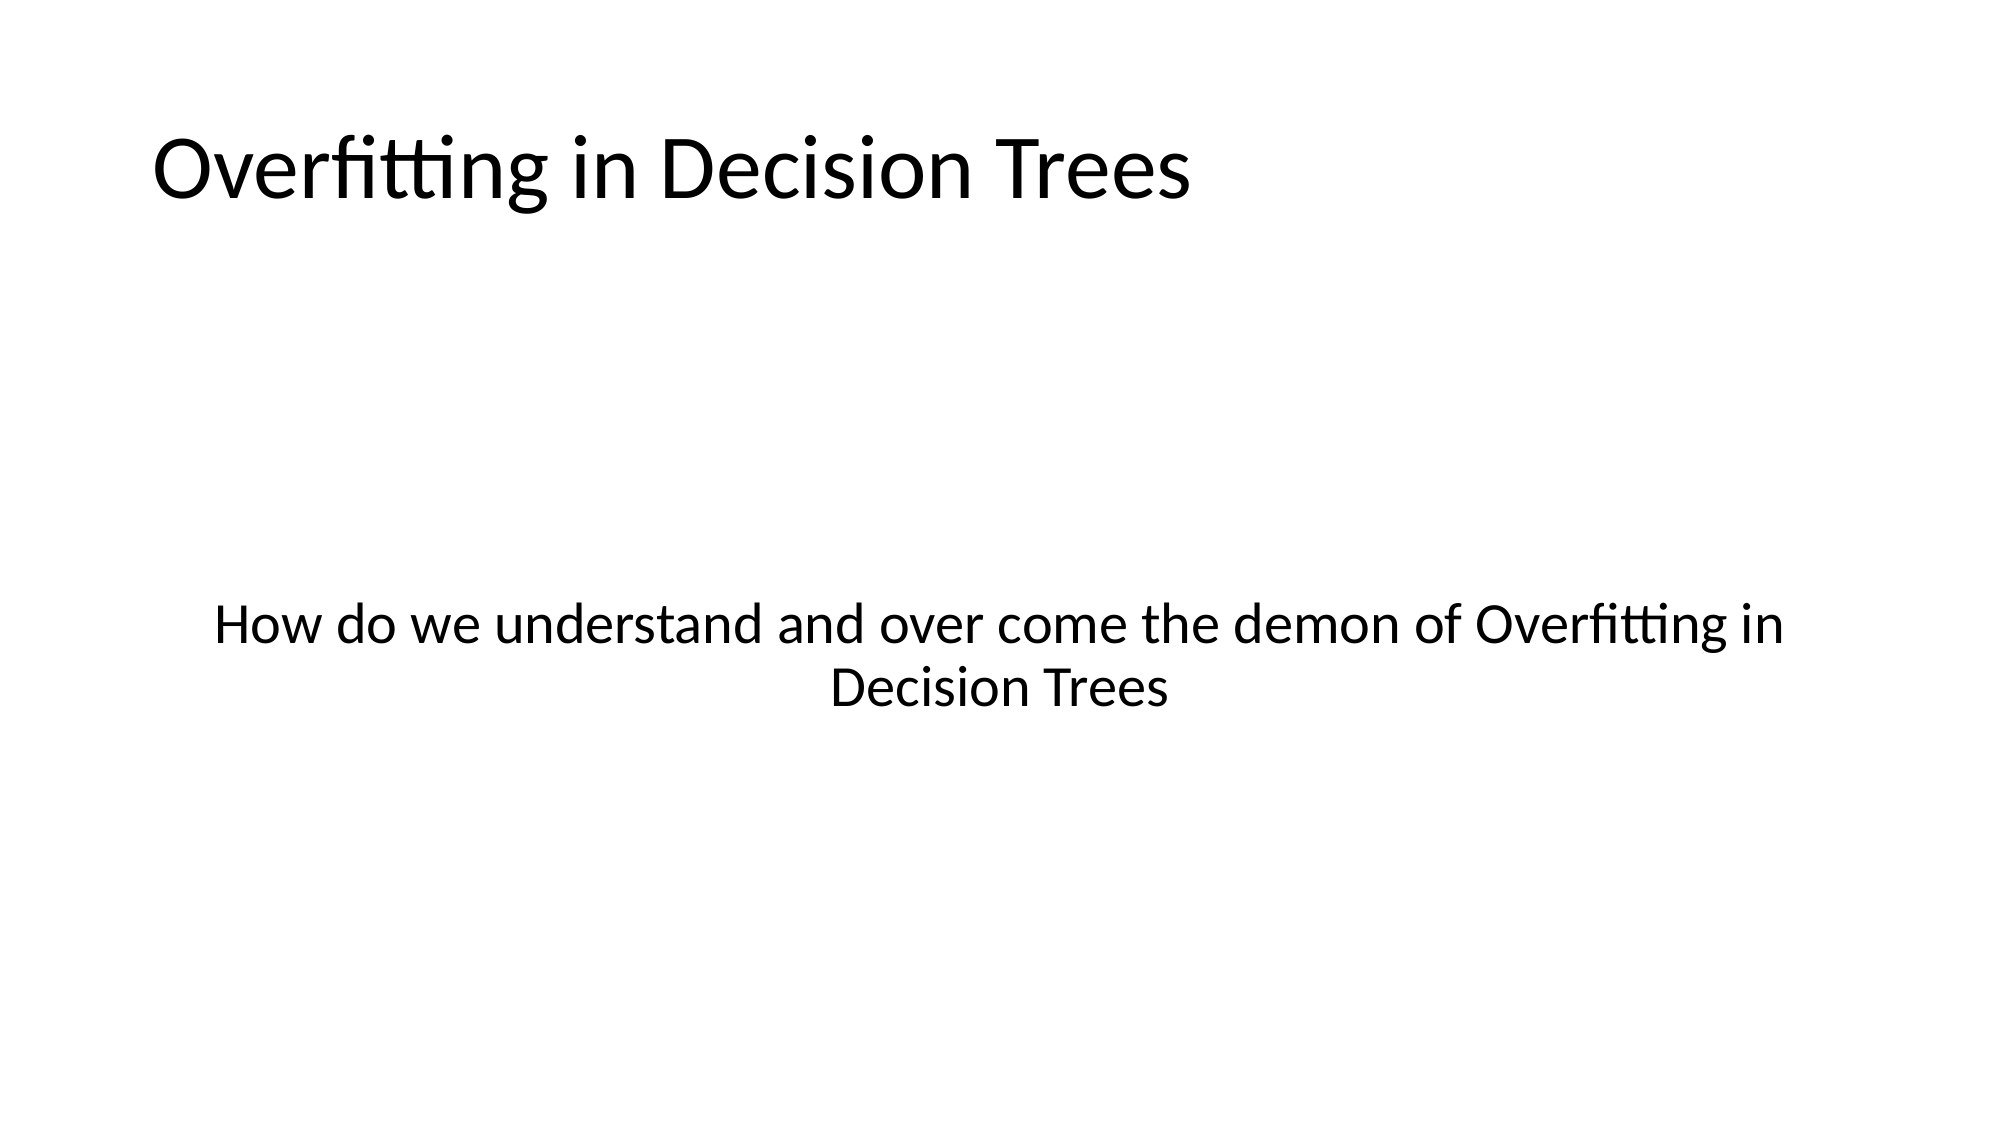

# Overfitting in Decision Trees
How do we understand and over come the demon of Overfitting in Decision Trees